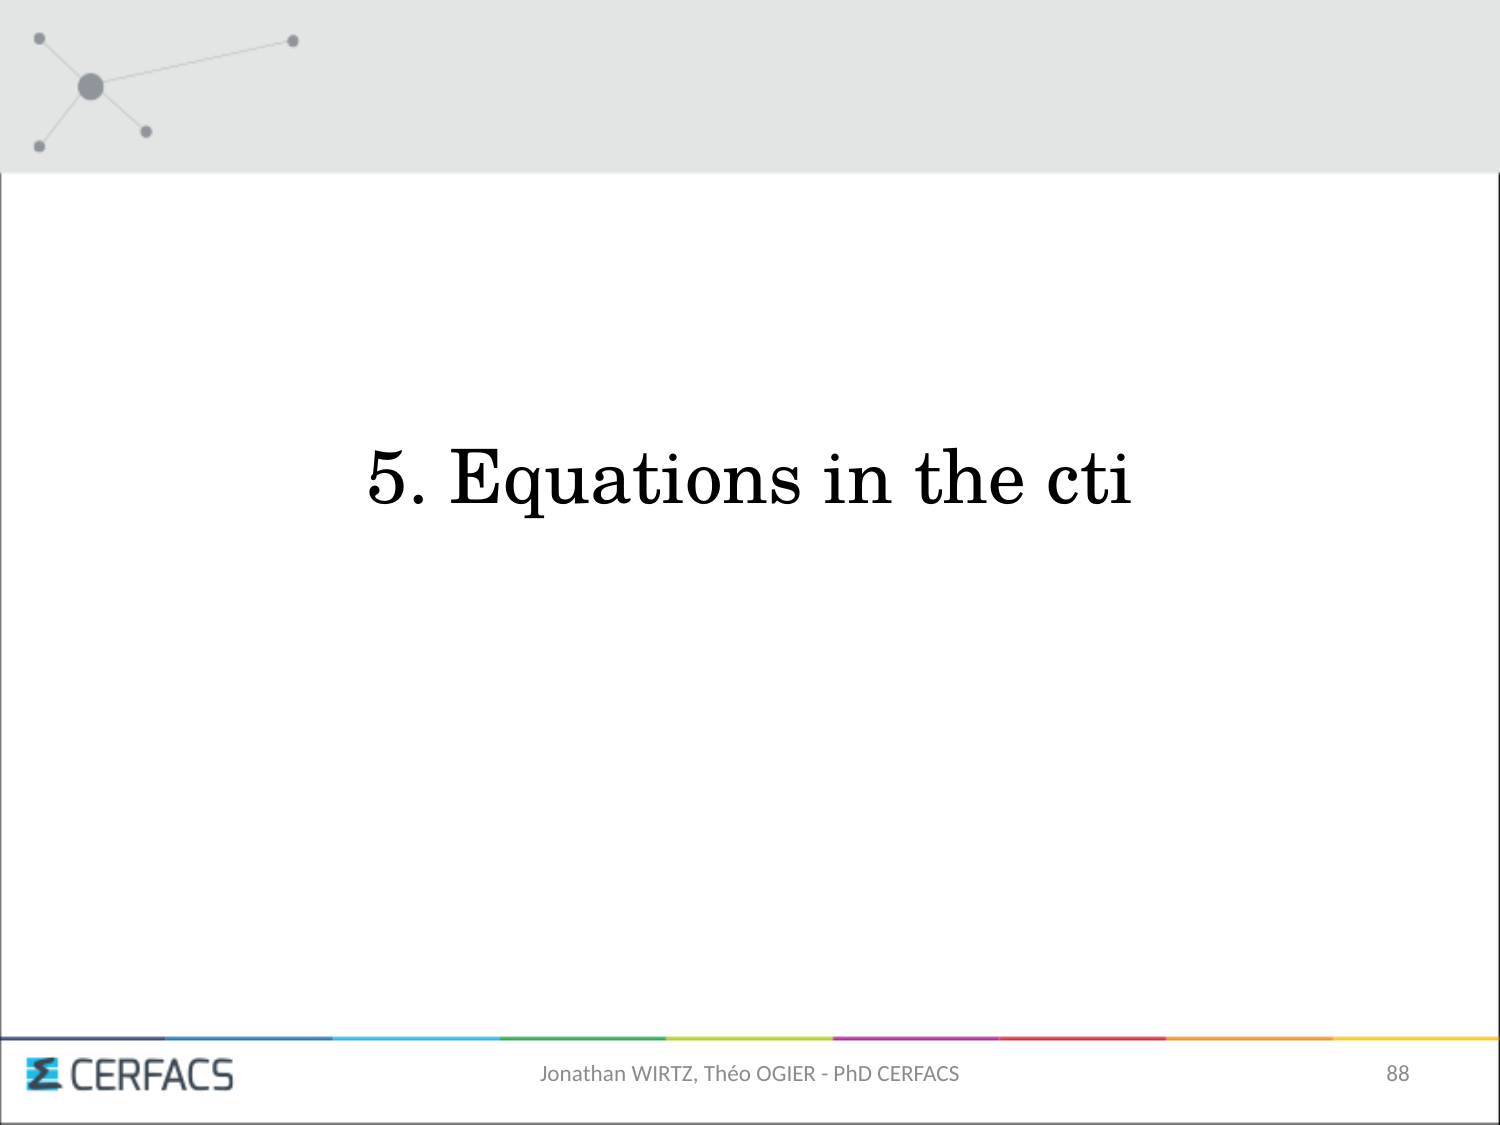

5. Equations in the cti
Jonathan WIRTZ, Théo OGIER - PhD CERFACS
88